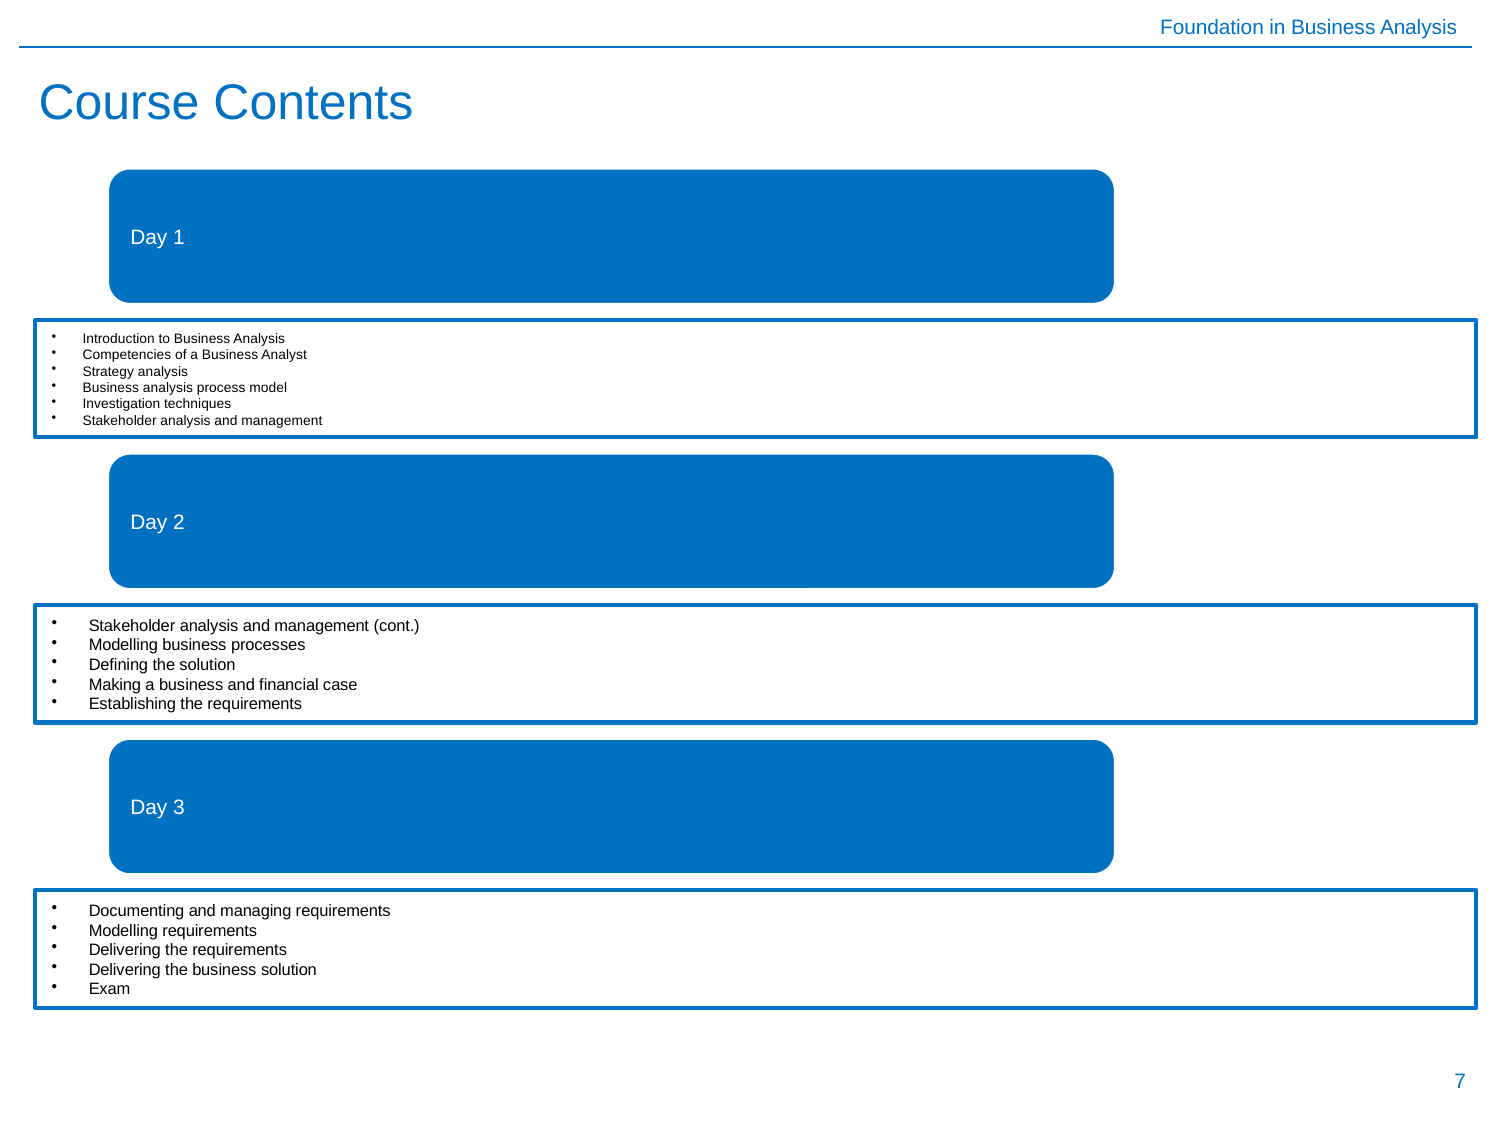

# Course Contents
Introduction to Business Analysis
Day 2
Modelling requirements
Exam
Stakeholder analysis and management (cont.)
Day 3
Strategy analysis
Making a business and financial case
Competencies of a Business Analyst
Delivering the business solution
Delivering the requirements
Investigation techniques
Modelling business processes
Documenting and managing requirements
Day 1
Defining the solution
Stakeholder analysis and management
Establishing the requirements
Business analysis process model